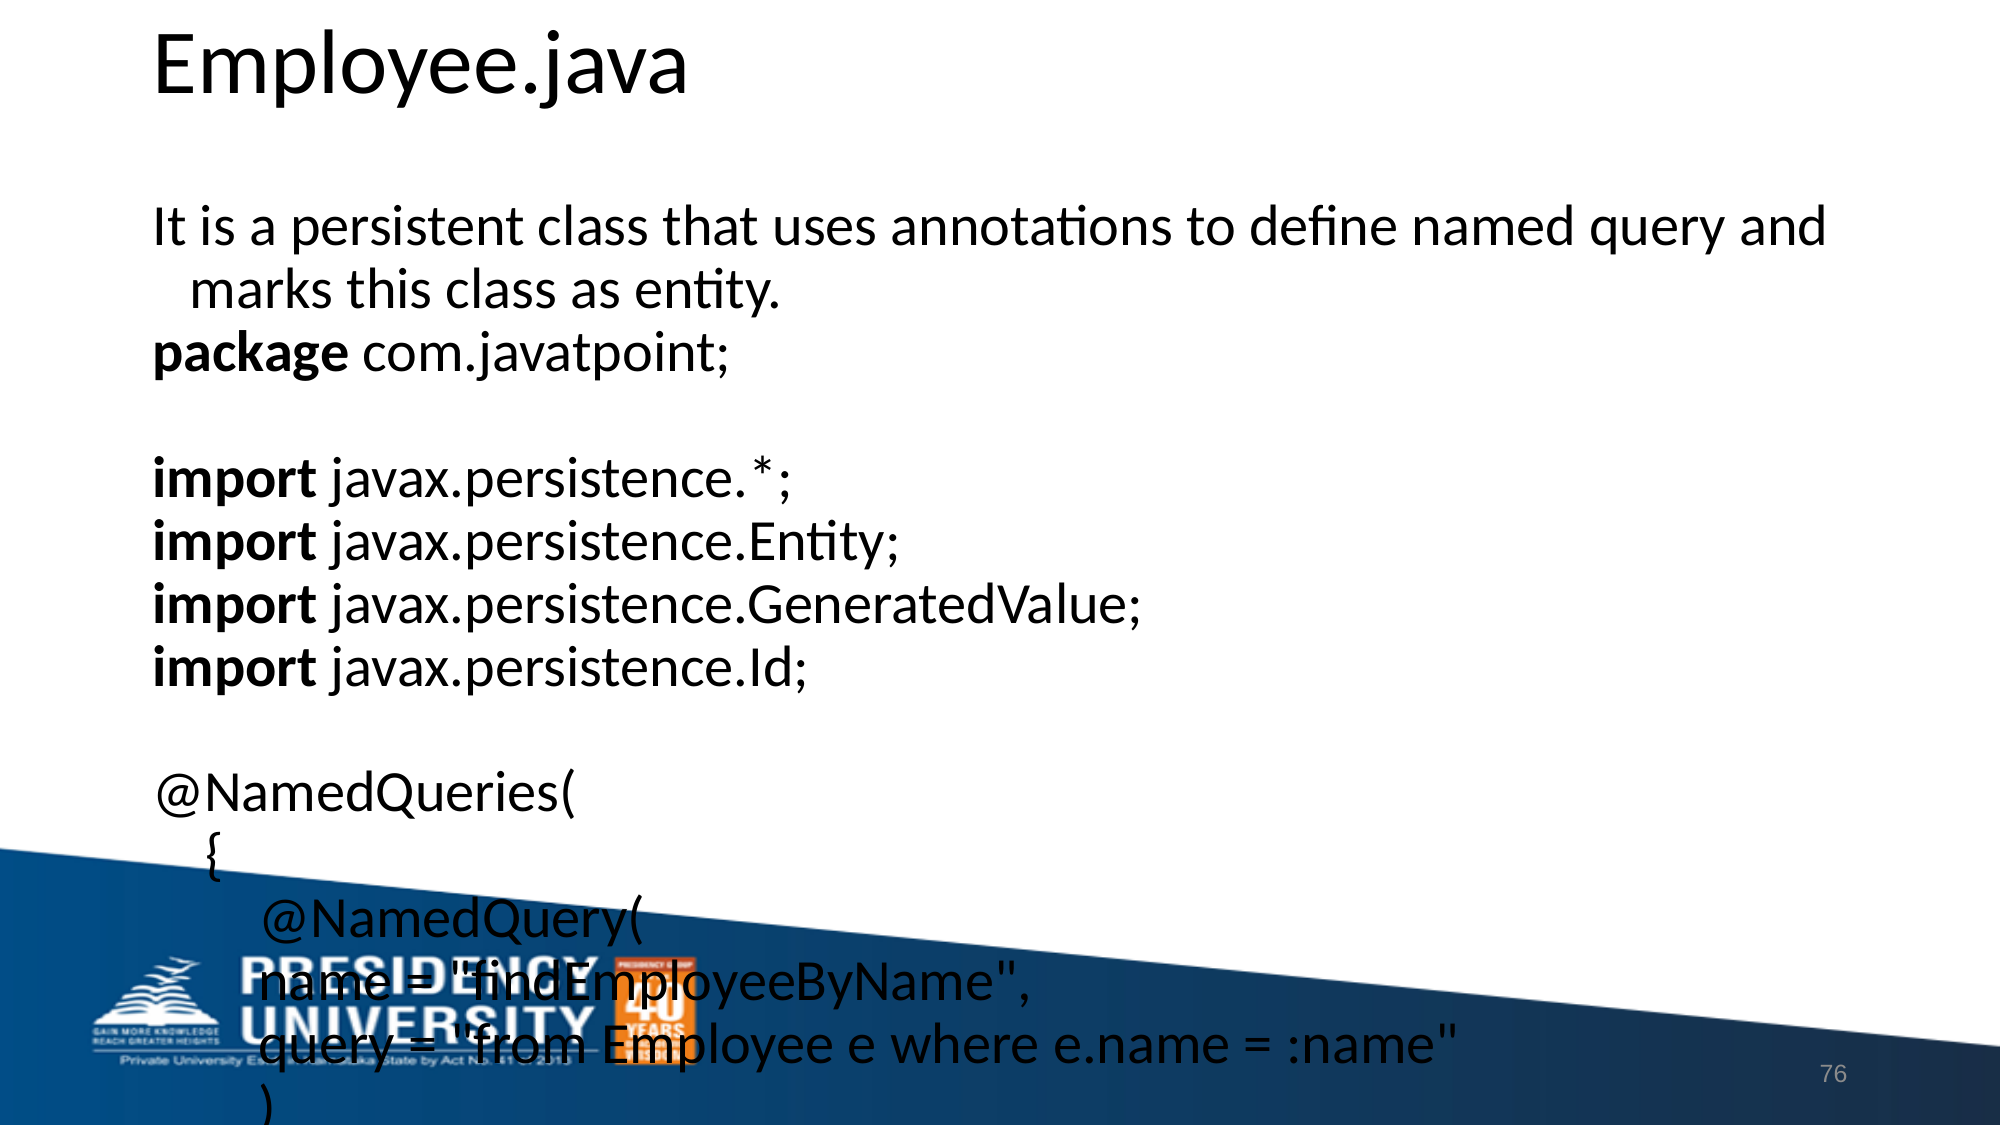

# Employee.java
It is a persistent class that uses annotations to define named query and marks this class as entity.
package com.javatpoint;

import javax.persistence.*;
import javax.persistence.Entity;
import javax.persistence.GeneratedValue;
import javax.persistence.Id;

@NamedQueries(
    {
        @NamedQuery(
        name = "findEmployeeByName",
        query = "from Employee e where e.name = :name"
        )
    }
)

@Entity
@Table(name="em")
public class Employee {

    public String toString(){return id+" "+name+" "+salary+" "+job;}

    int id;
    String name;
    int salary;
    String job;
    @Id
    @GeneratedValue(strategy=GenerationType.AUTO)

    //getters and setters
}

76